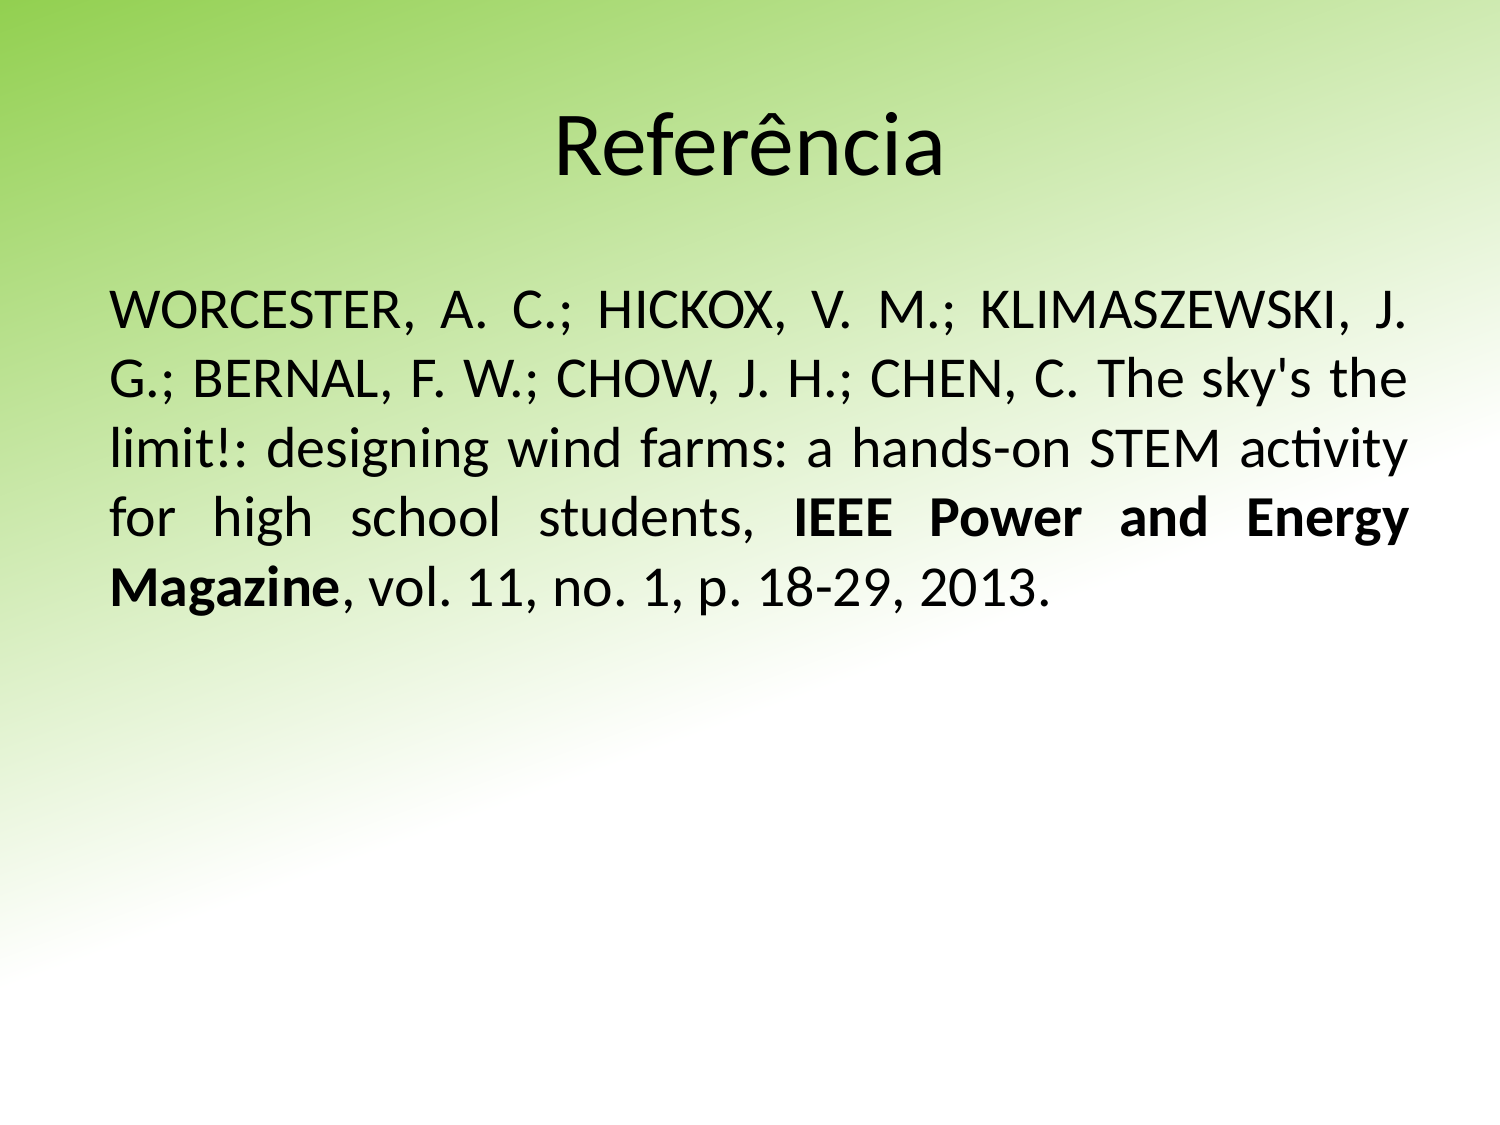

# Referência
WORCESTER, A. C.; HICKOX, V. M.; KLIMASZEWSKI, J. G.; BERNAL, F. W.; CHOW, J. H.; CHEN, C. The sky's the limit!: designing wind farms: a hands-on STEM activity for high school students, IEEE Power and Energy Magazine, vol. 11, no. 1, p. 18-29, 2013.